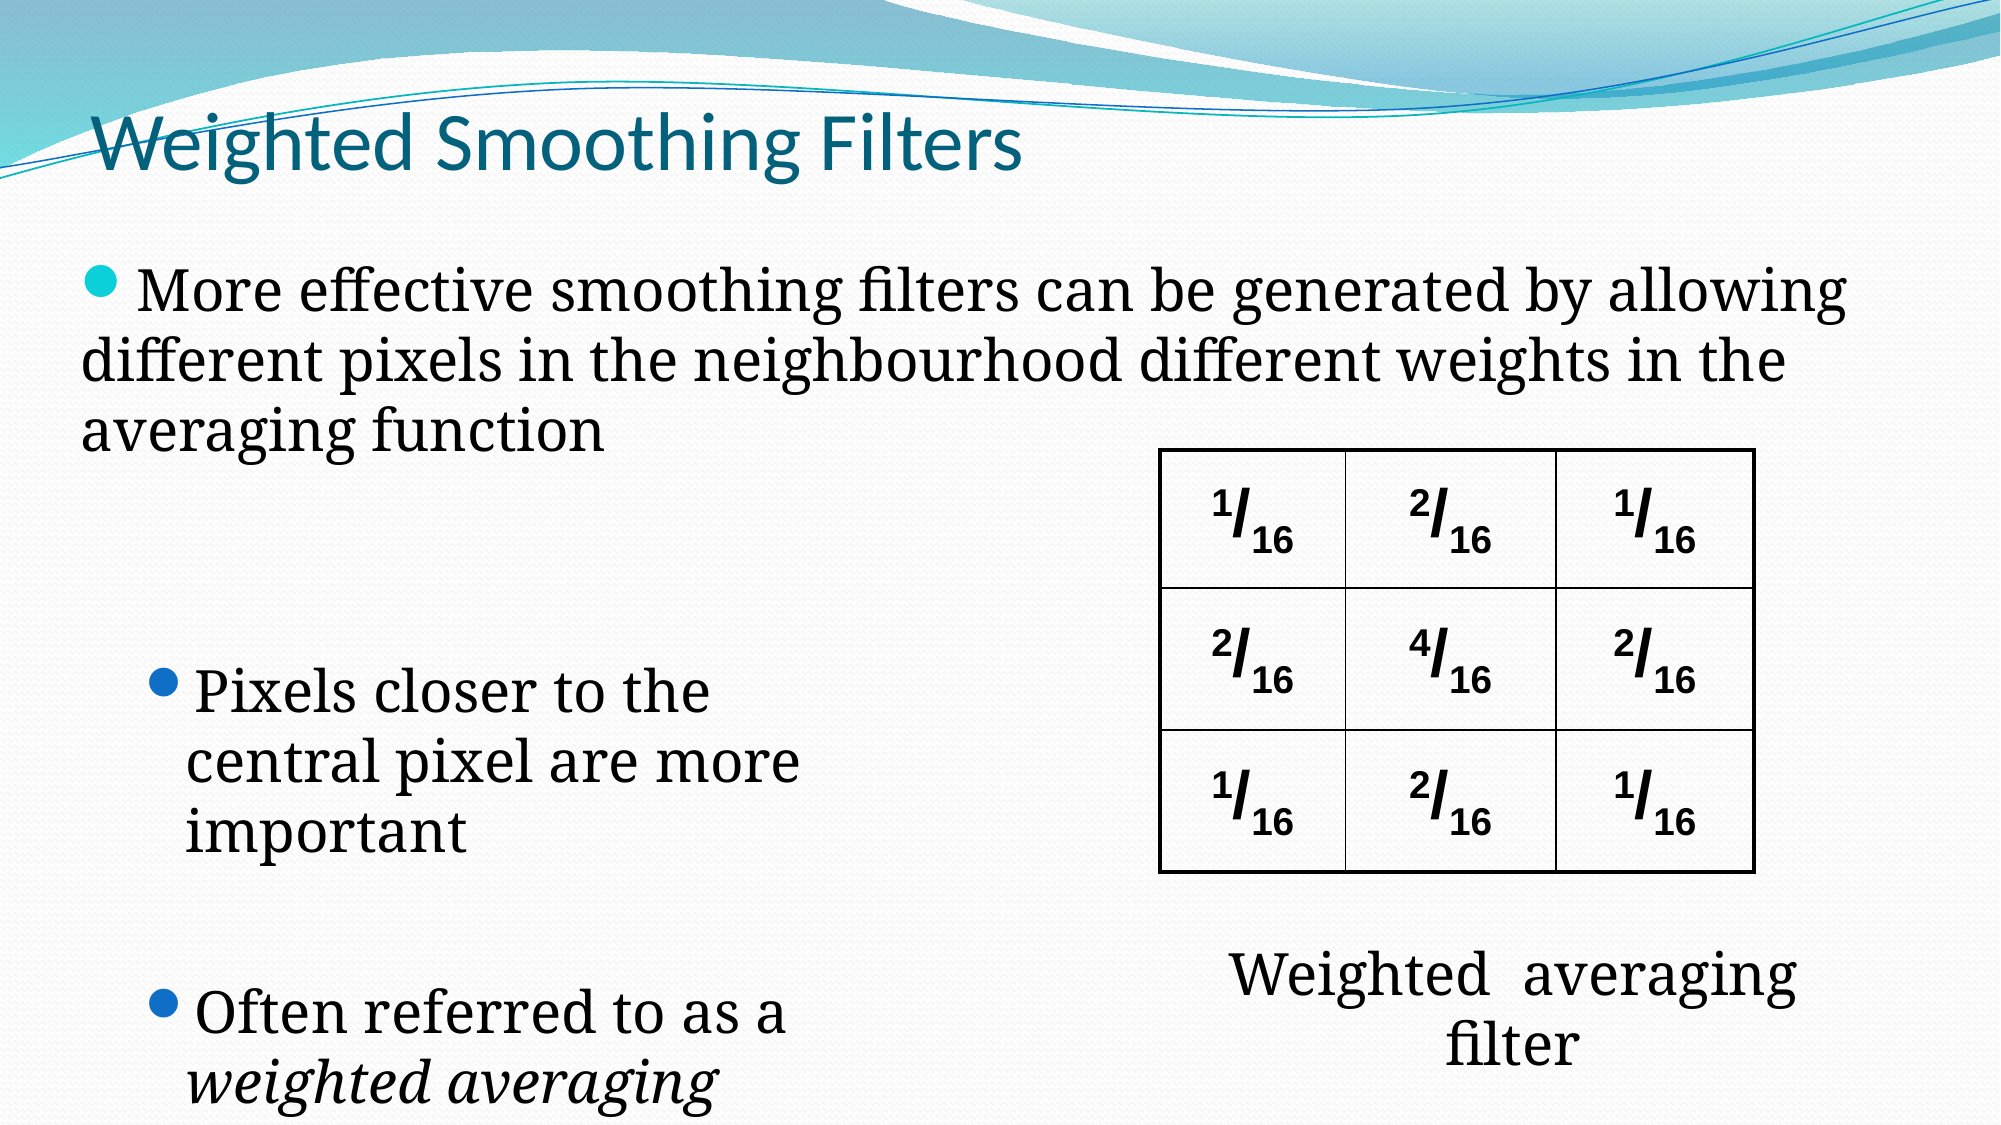

# Weighted Smoothing Filters
More effective smoothing filters can be generated by allowing different pixels in the neighbourhood different weights in the averaging function

Pixels closer to the
central pixel are more
important

Often referred to as a
weighted averaging
| 1/16 | 2/16 | 1/16 |
| --- | --- | --- |
| 2/16 | 4/16 | 2/16 |
| 1/16 | 2/16 | 1/16 |
Weighted  averaging filter